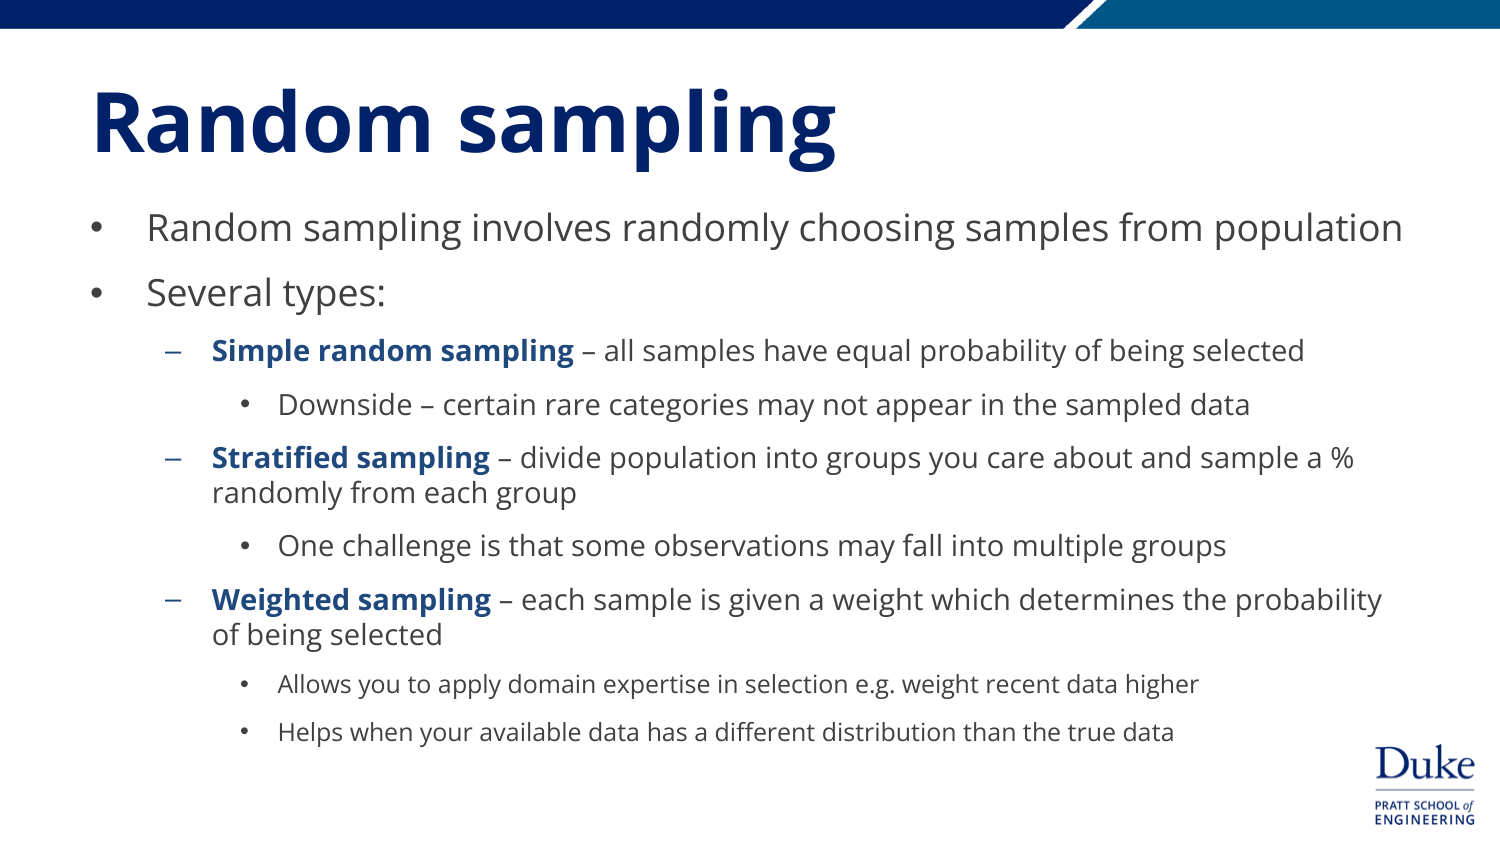

# Random sampling
Random sampling involves randomly choosing samples from population
Several types:
Simple random sampling – all samples have equal probability of being selected
Downside – certain rare categories may not appear in the sampled data
Stratified sampling – divide population into groups you care about and sample a % randomly from each group
One challenge is that some observations may fall into multiple groups
Weighted sampling – each sample is given a weight which determines the probability of being selected
Allows you to apply domain expertise in selection e.g. weight recent data higher
Helps when your available data has a different distribution than the true data